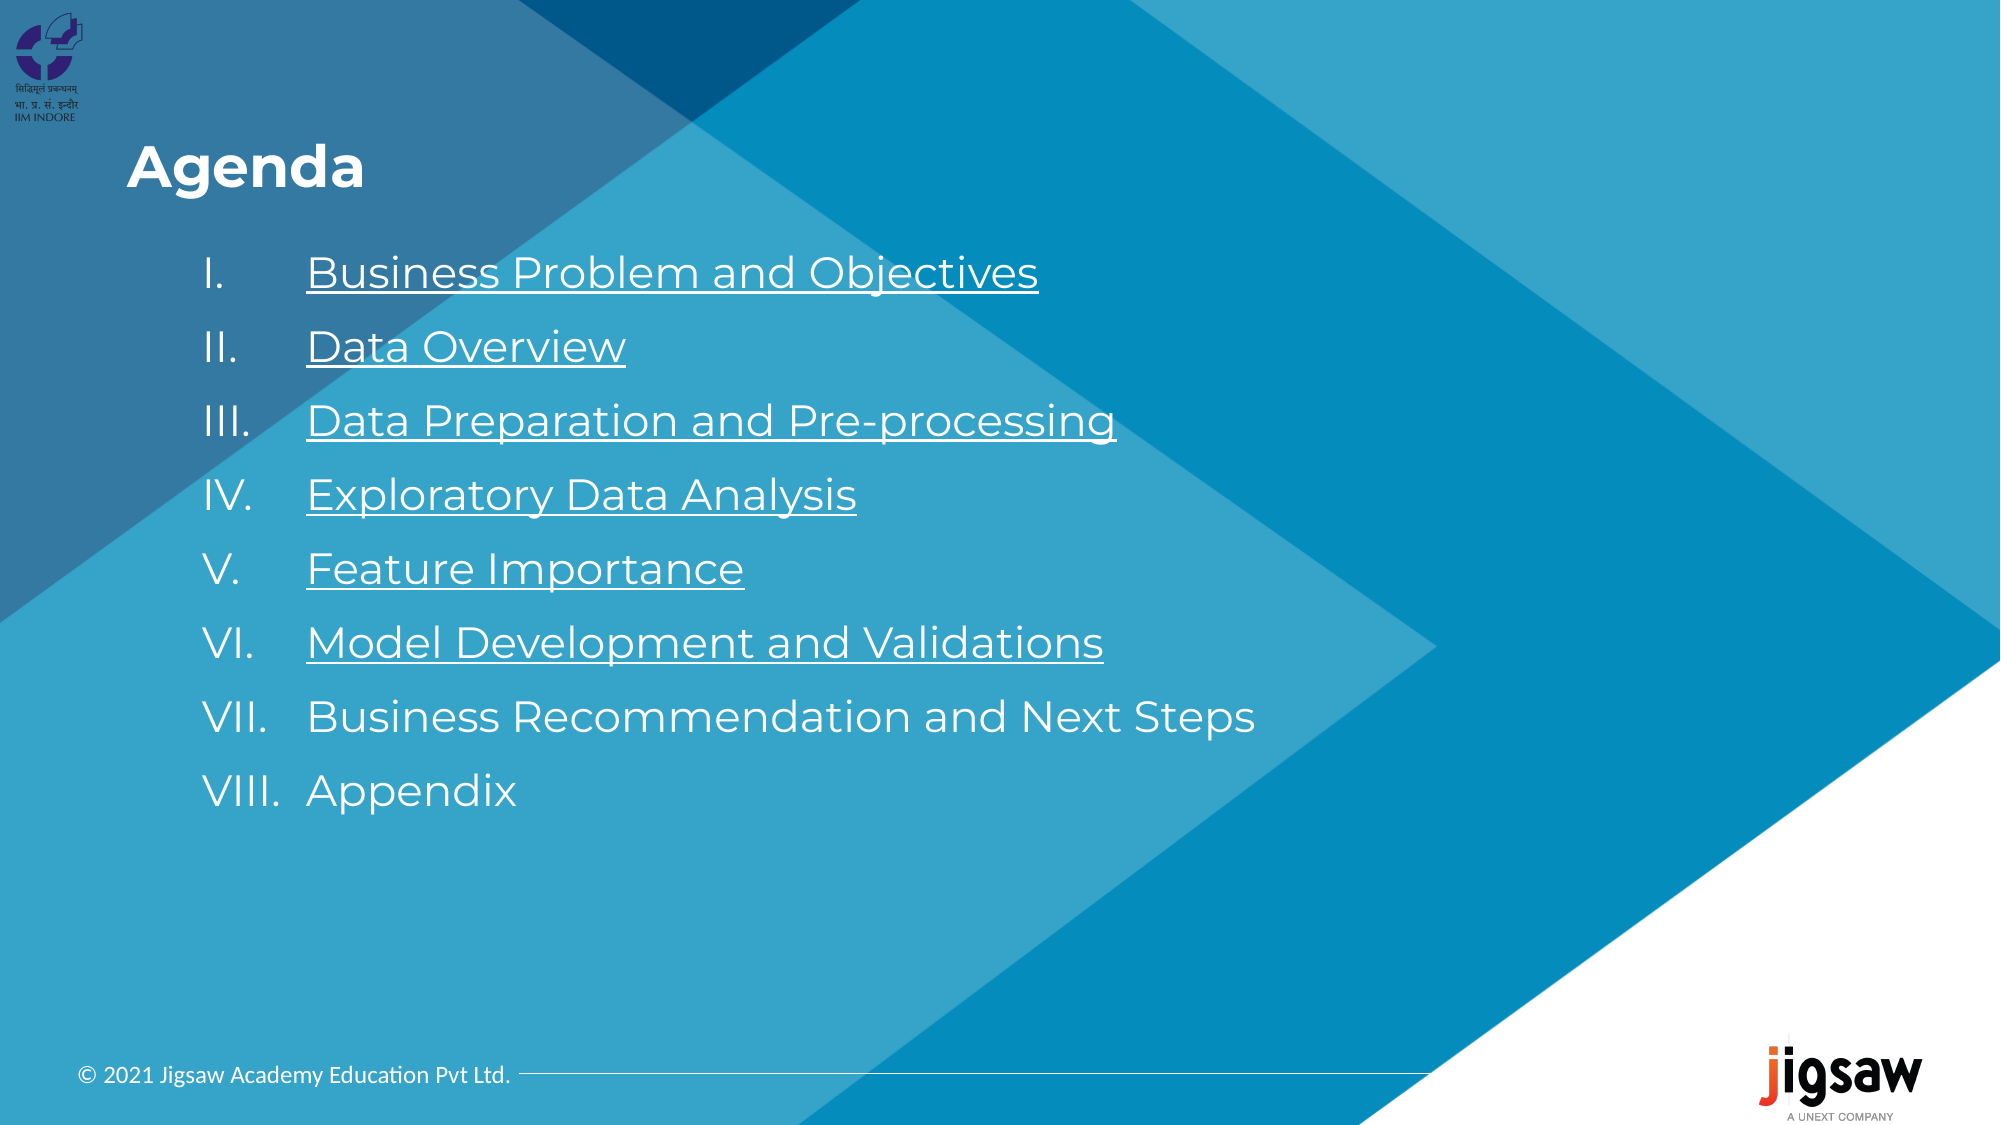

# Agenda
Business Problem and Objectives
Data Overview
Data Preparation and Pre-processing
Exploratory Data Analysis
Feature Importance
Model Development and Validations
Business Recommendation and Next Steps
Appendix